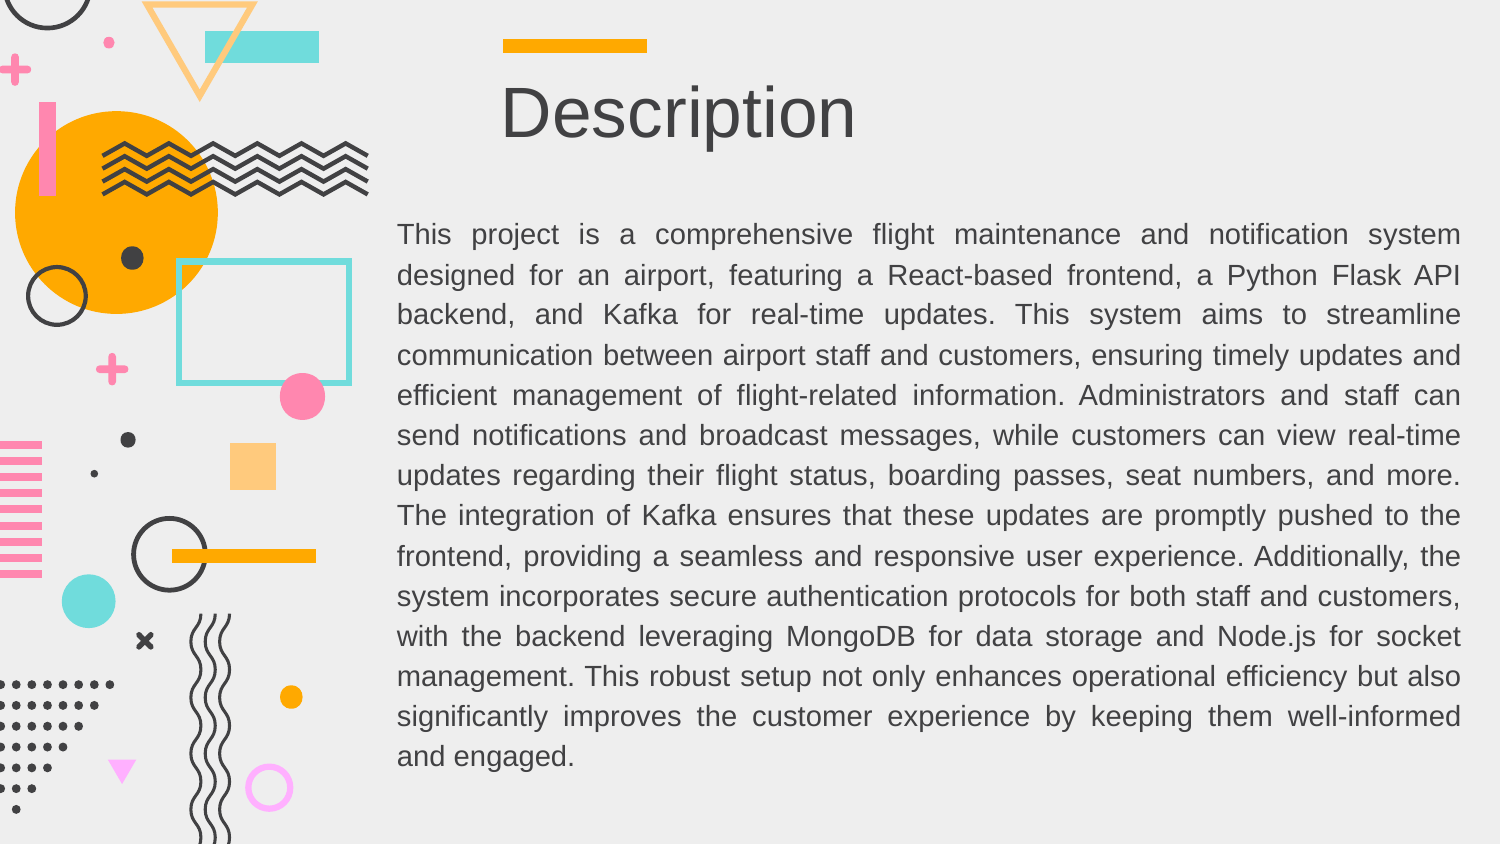

# Description
This project is a comprehensive flight maintenance and notification system designed for an airport, featuring a React-based frontend, a Python Flask API backend, and Kafka for real-time updates. This system aims to streamline communication between airport staff and customers, ensuring timely updates and efficient management of flight-related information. Administrators and staff can send notifications and broadcast messages, while customers can view real-time updates regarding their flight status, boarding passes, seat numbers, and more. The integration of Kafka ensures that these updates are promptly pushed to the frontend, providing a seamless and responsive user experience. Additionally, the system incorporates secure authentication protocols for both staff and customers, with the backend leveraging MongoDB for data storage and Node.js for socket management. This robust setup not only enhances operational efficiency but also significantly improves the customer experience by keeping them well-informed and engaged.